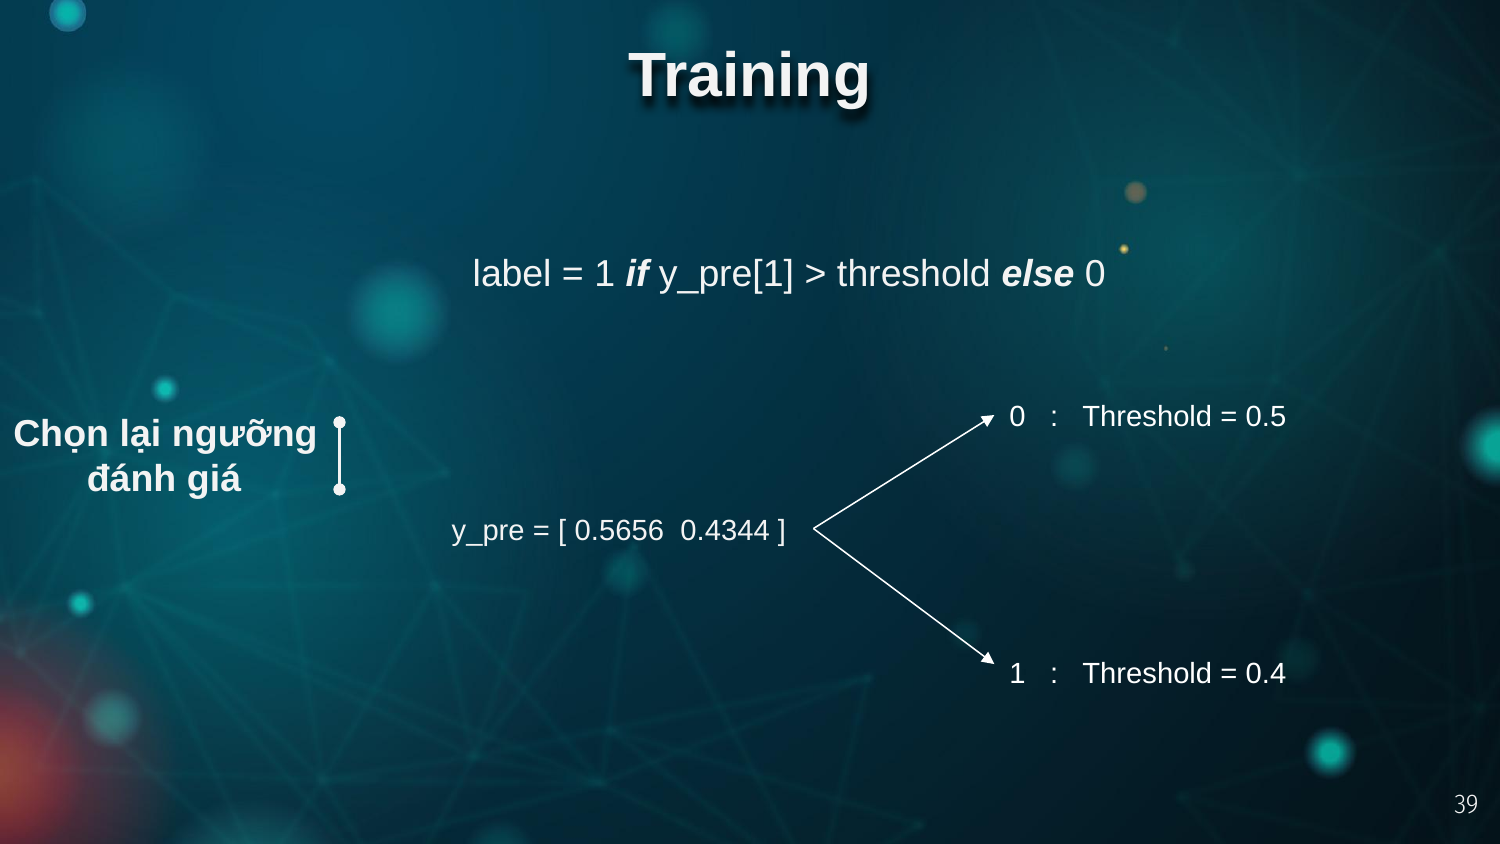

Training
label = 1 if y_pre[1] > threshold else 0
0   :   Threshold = 0.5
Chọn lại ngưỡng
       đánh giá
y_pre = [ 0.5656  0.4344 ]
1   :   Threshold = 0.4
39